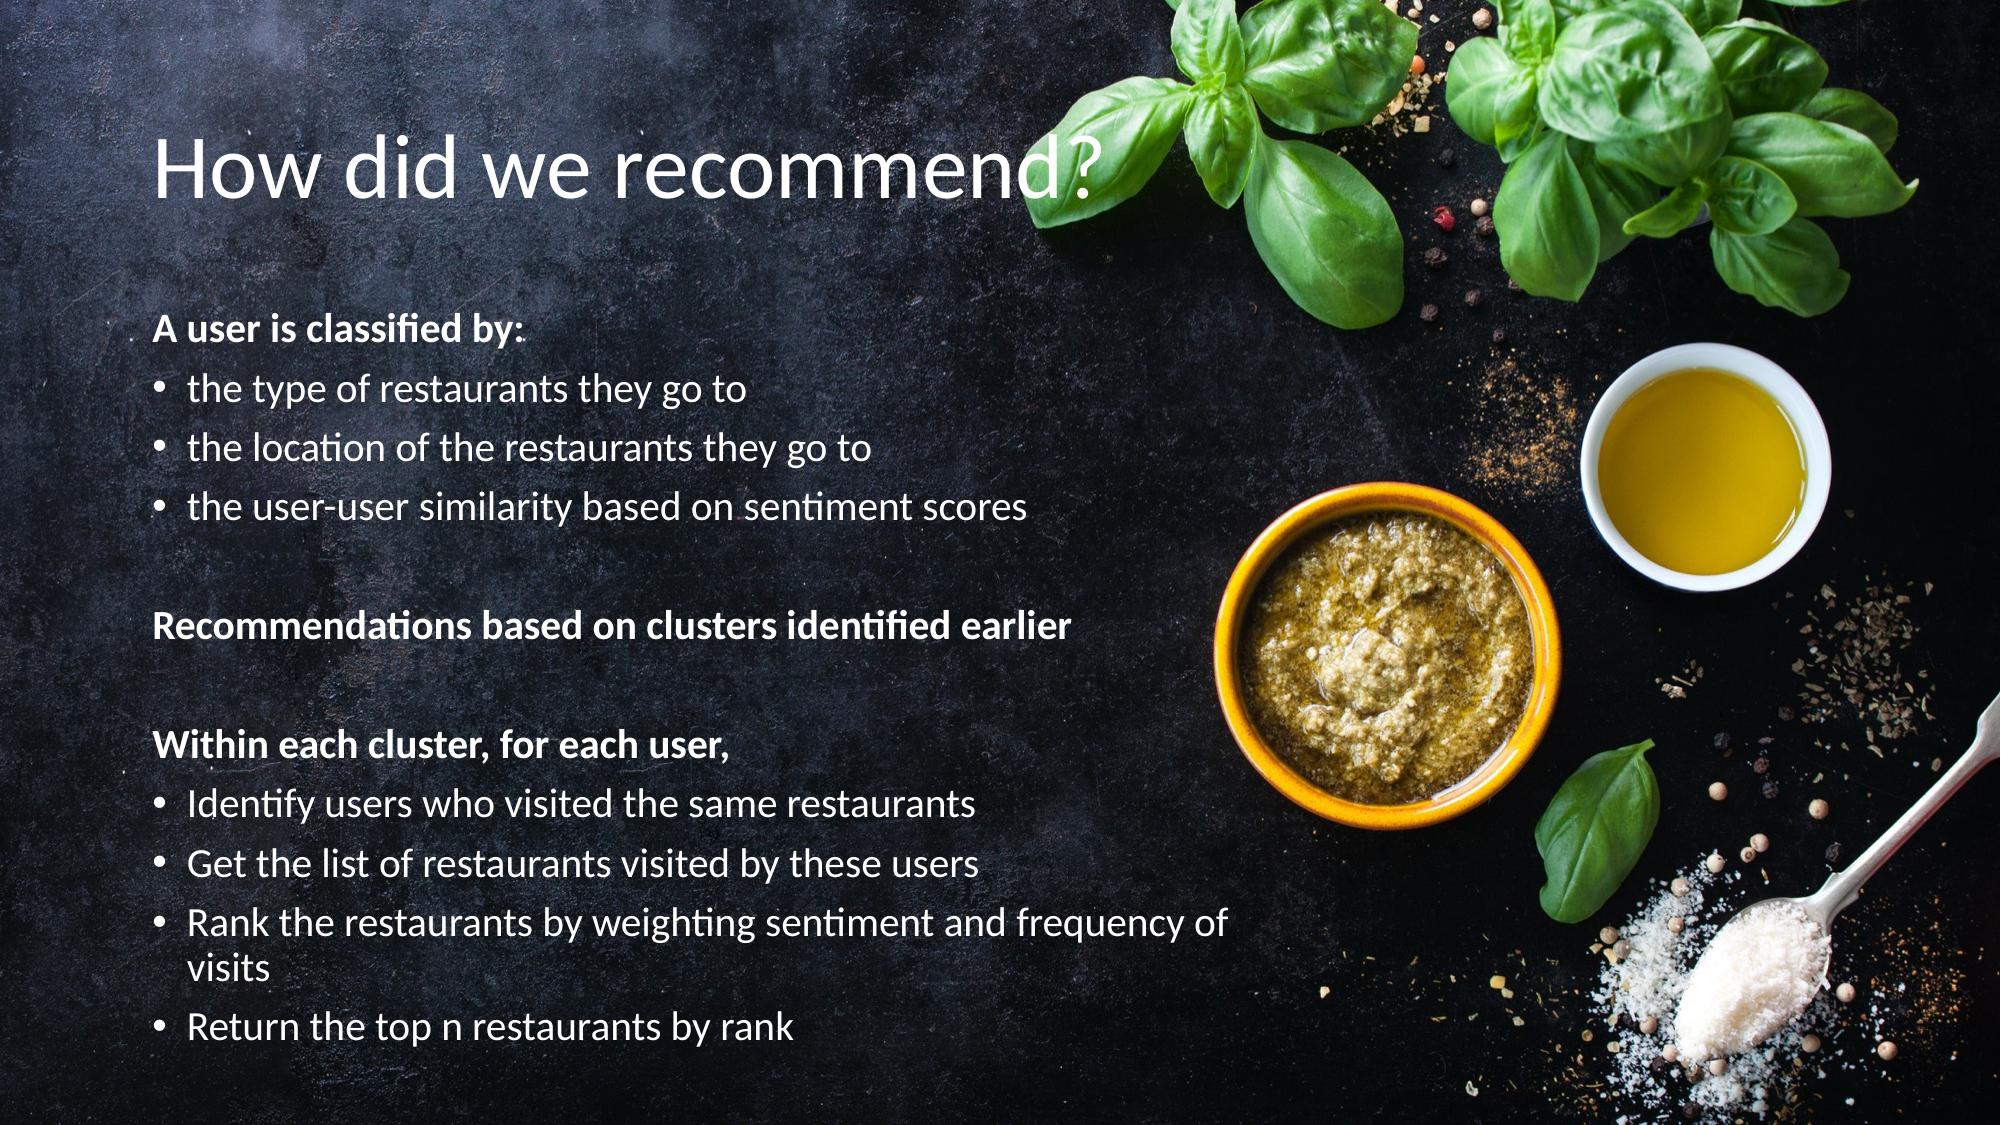

# How did we recommend?
A user is classified by:
the type of restaurants they go to
the location of the restaurants they go to
the user-user similarity based on sentiment scores

Recommendations based on clusters identified earlier

Within each cluster, for each user,
Identify users who visited the same restaurants
Get the list of restaurants visited by these users
Rank the restaurants by weighting sentiment and frequency of visits
Return the top n restaurants by rank